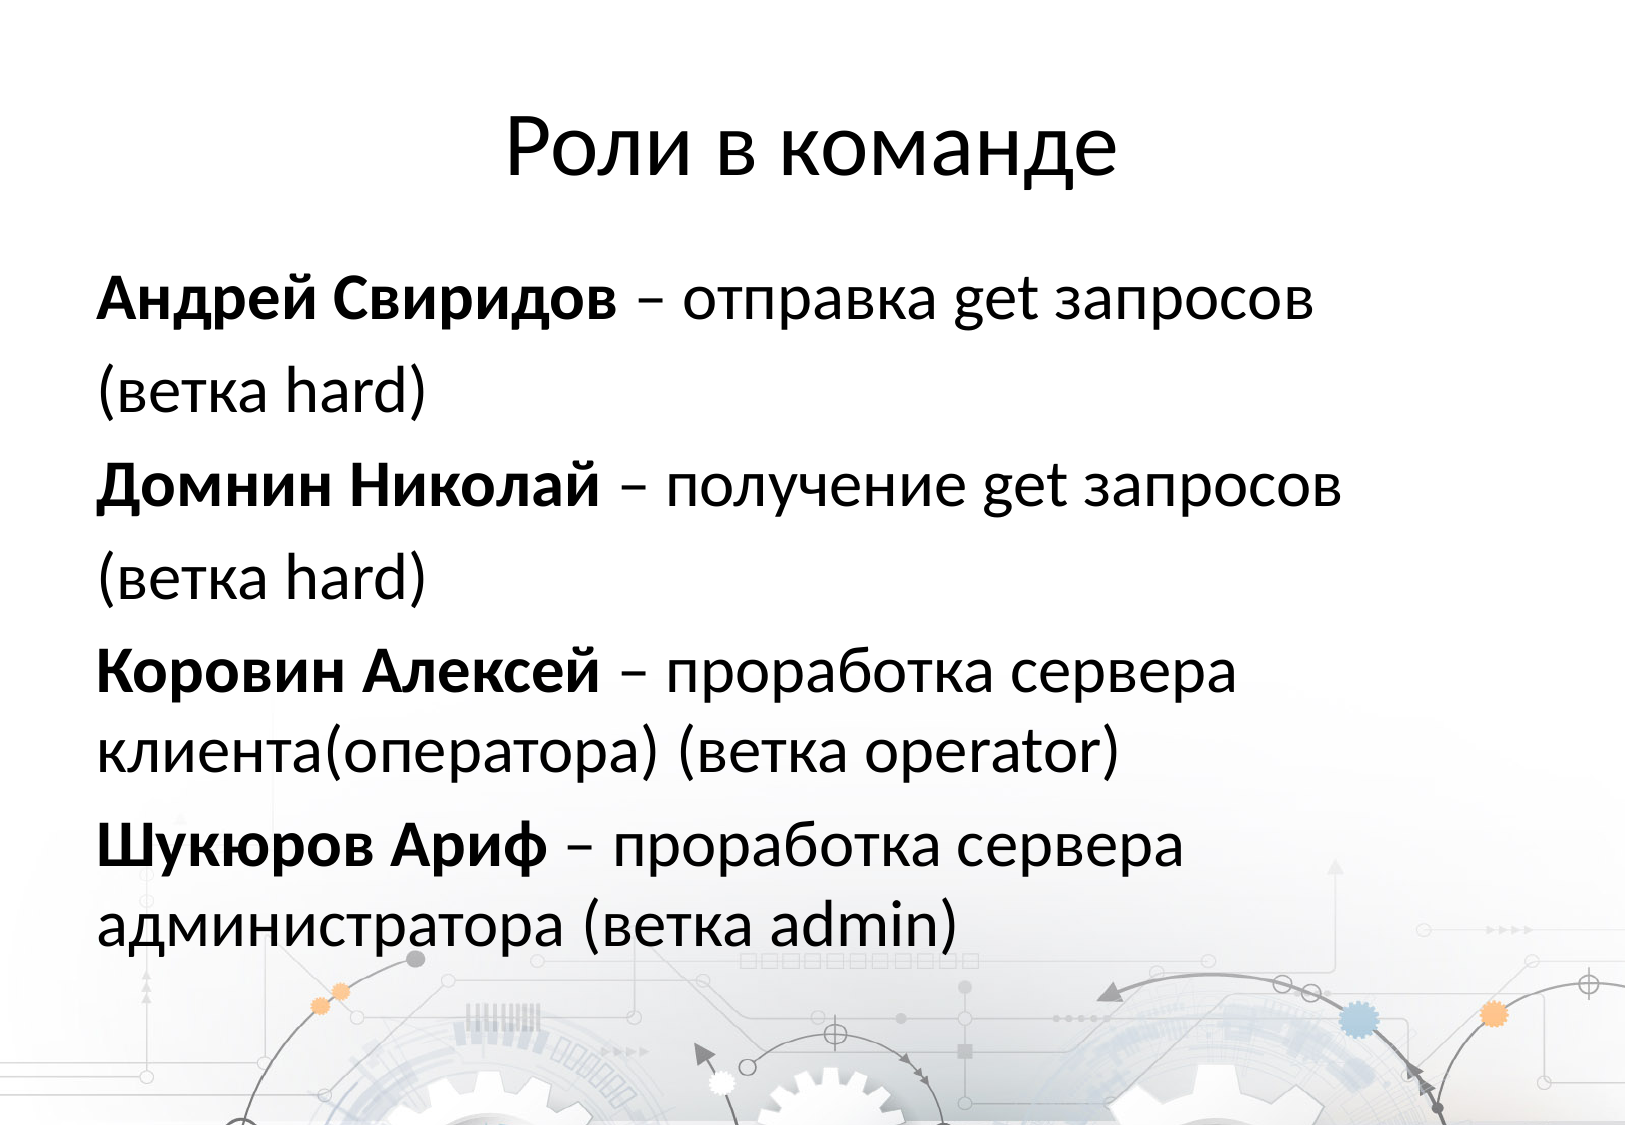

# Роли в команде
Андрей Свиридов – отправка get запросов
(ветка hard)
Домнин Николай – получение get запросов
(ветка hard)
Коровин Алексей – проработка сервера клиента(оператора) (ветка operator)
Шукюров Ариф – проработка сервера администратора (ветка admin)